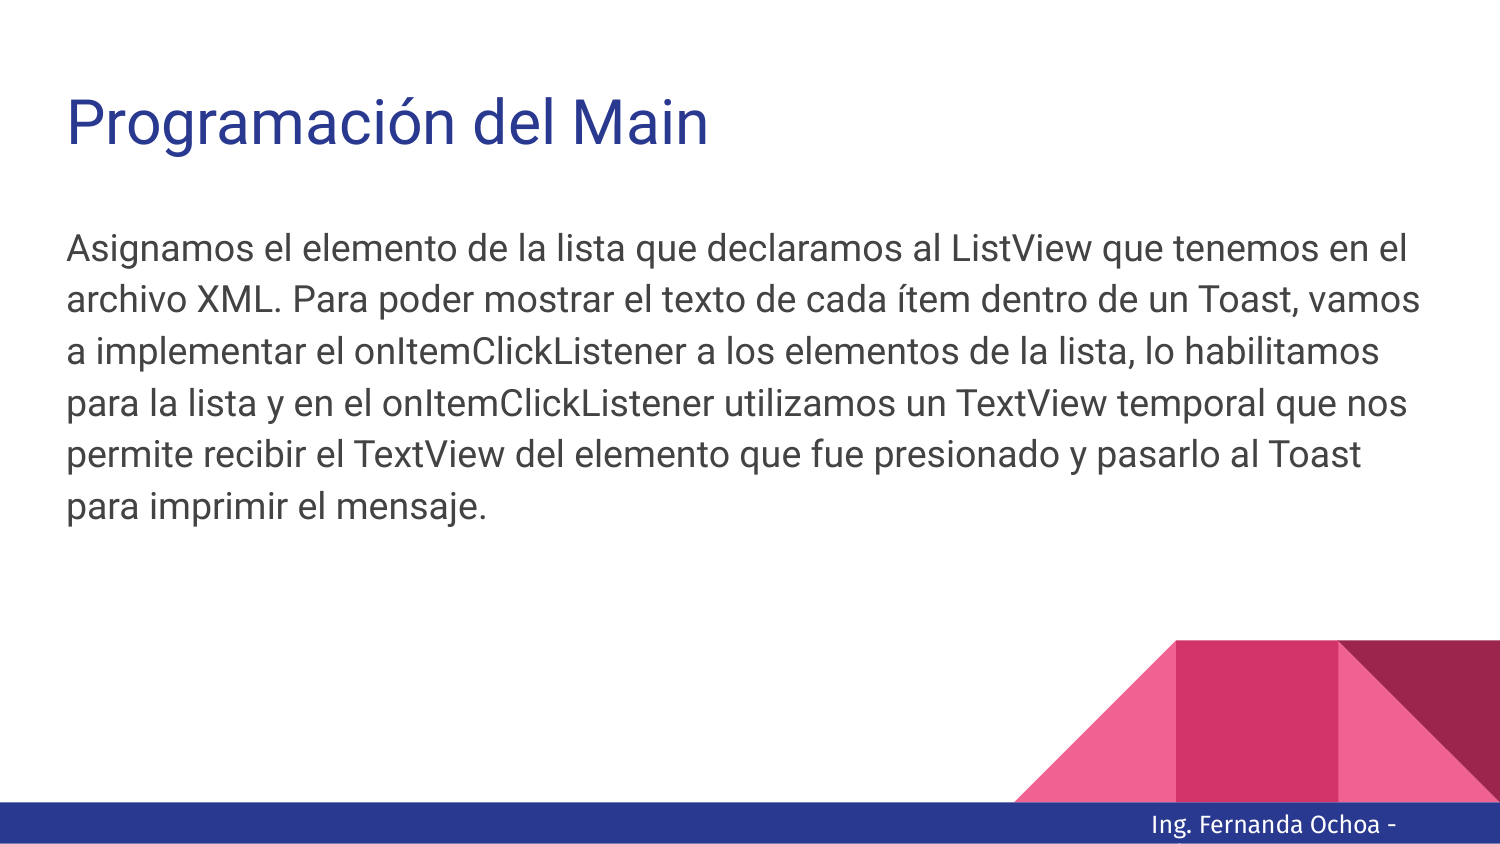

# Programación del Main
Asignamos el elemento de la lista que declaramos al ListView que tenemos en el archivo XML. Para poder mostrar el texto de cada ítem dentro de un Toast, vamos a implementar el onItemClickListener a los elementos de la lista, lo habilitamos para la lista y en el onItemClickListener utilizamos un TextView temporal que nos permite recibir el TextView del elemento que fue presionado y pasarlo al Toast para imprimir el mensaje.
Ing. Fernanda Ochoa - @imonsh